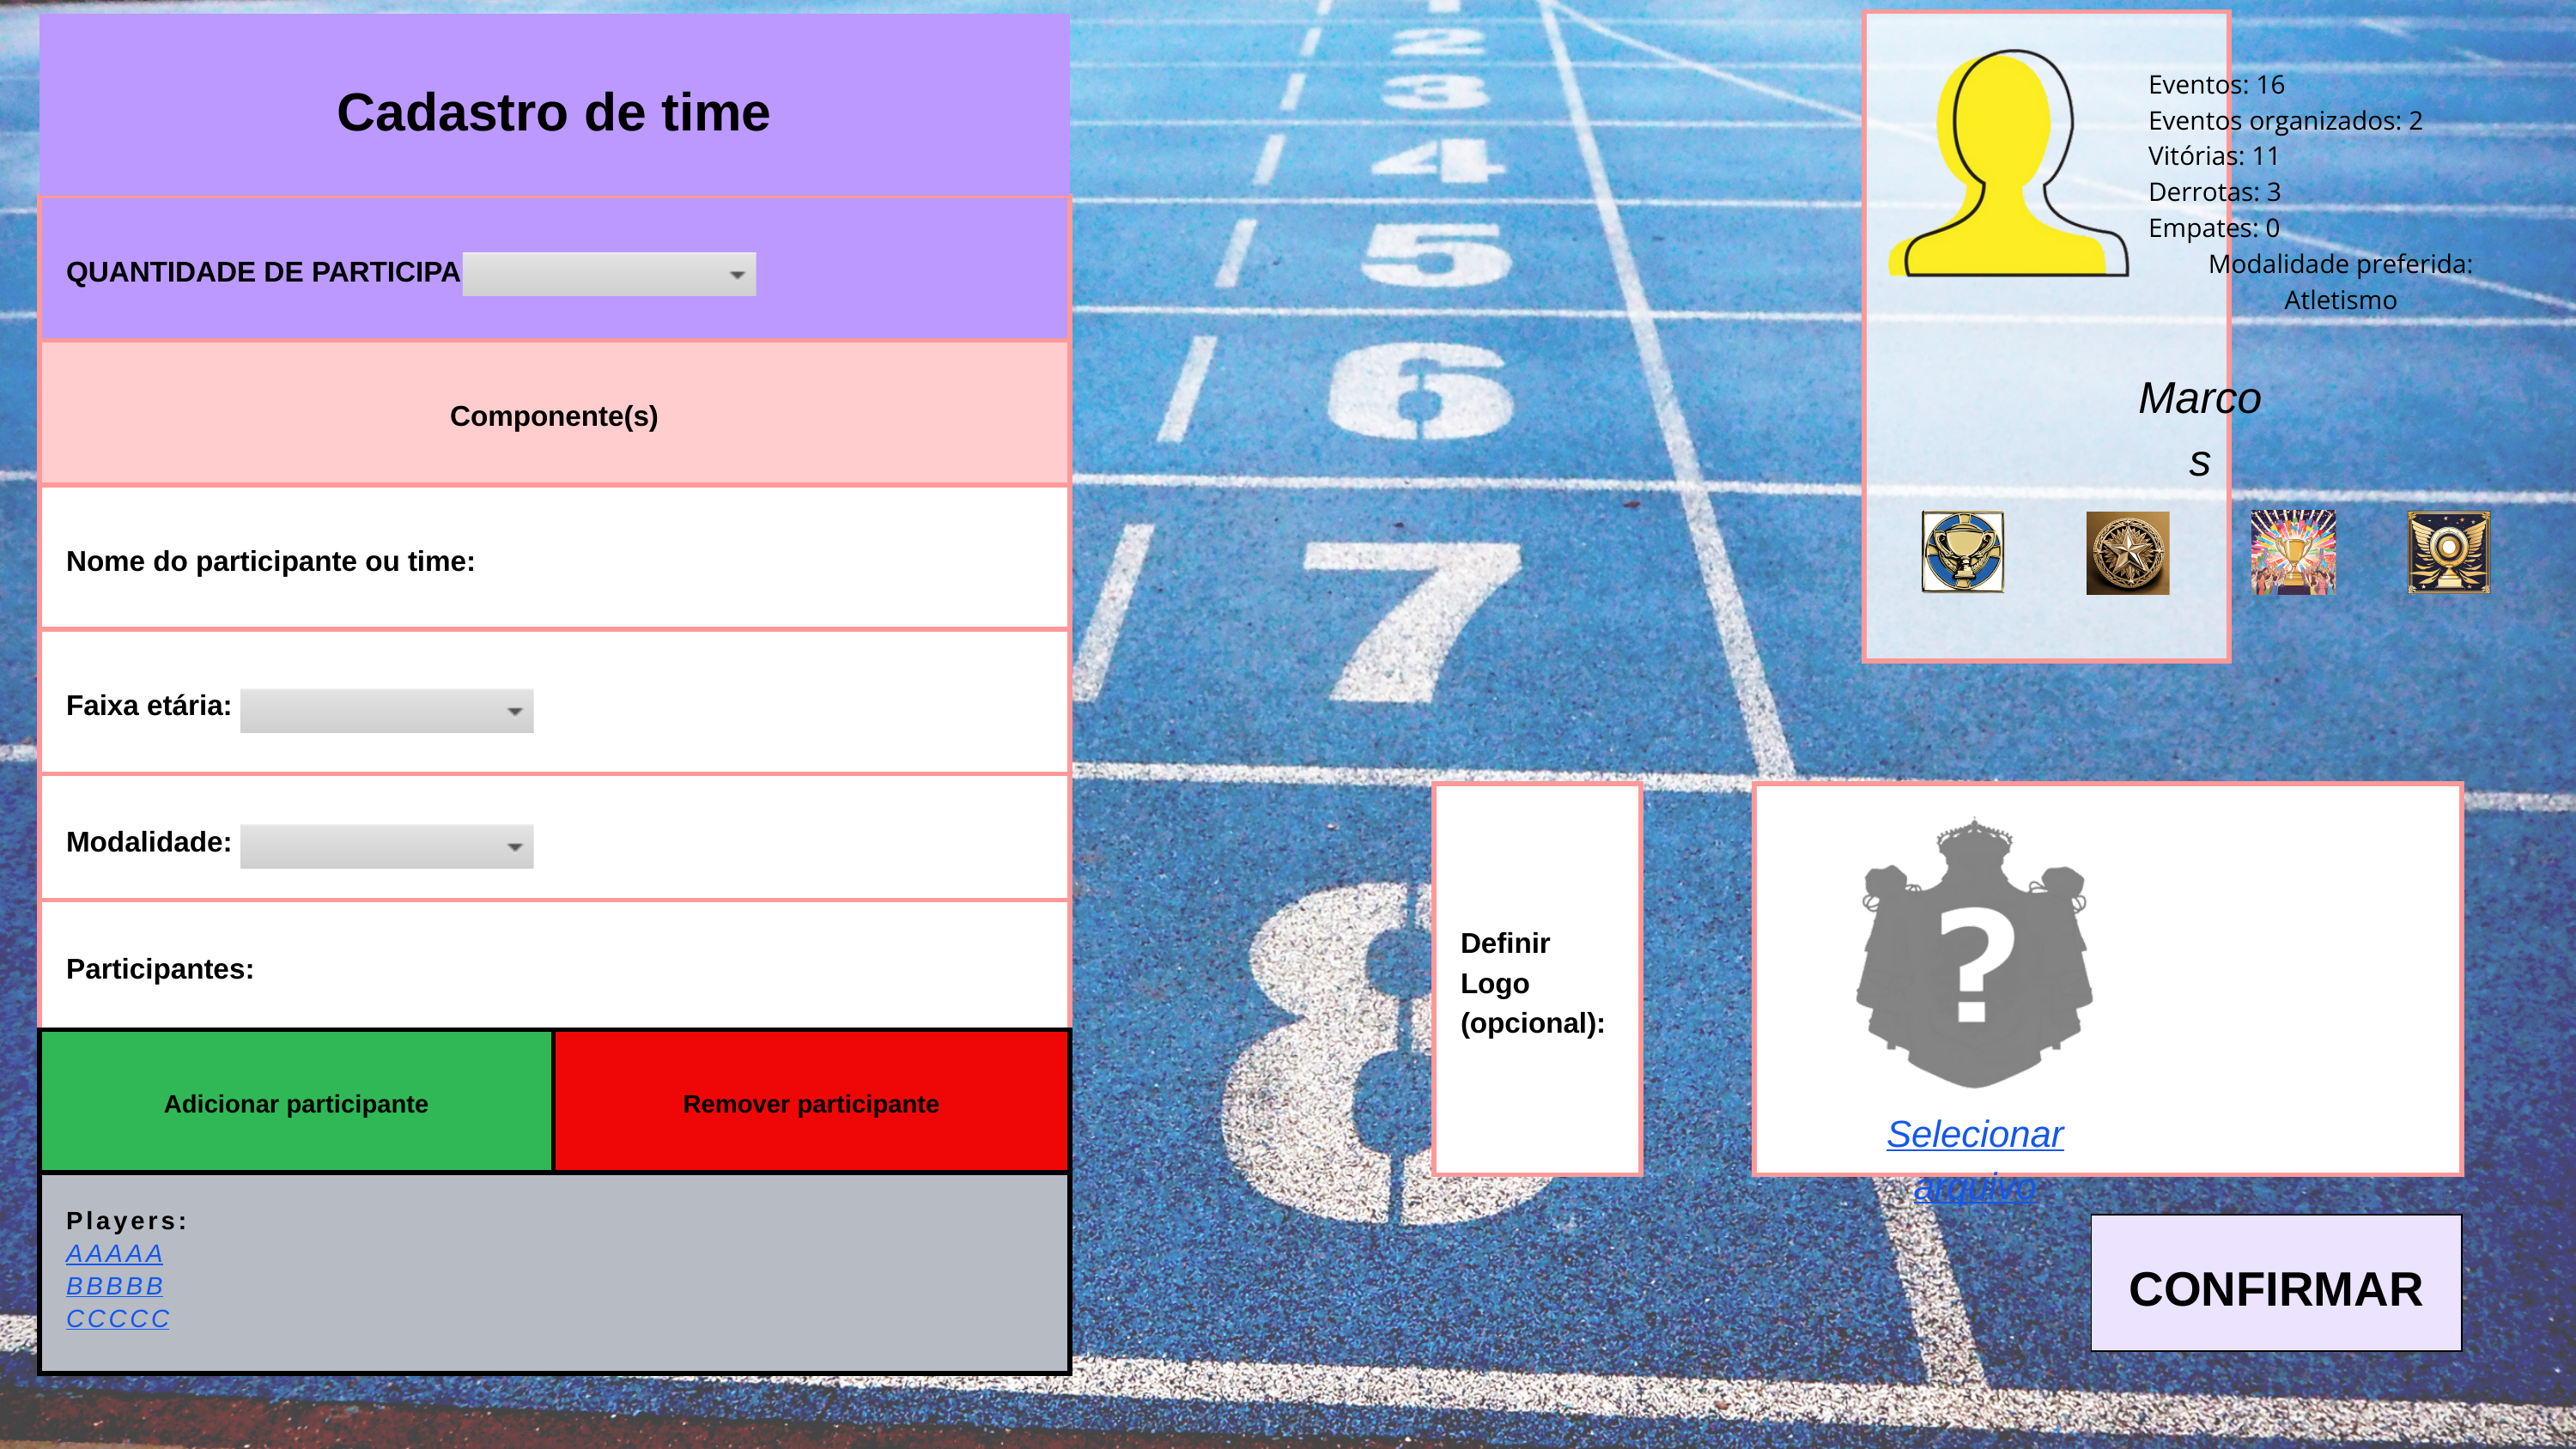

|  |
| --- |
| Cadastro de time | Cadastro de time | Cadastro de time |
| --- | --- | --- |

Eventos: 16
Eventos organizados: 2
Vitórias: 11
Derrotas: 3
Empates: 0
Modalidade preferida: Atletismo
| QUANTIDADE DE PARTICIPANTES: | QUANTIDADE DE PARTICIPANTES: |
| --- | --- |
| Componente(s) | Componente(s) |
| Nome do participante ou time: | Nome do participante ou time: |
| Faixa etária: | Faixa etária: |
| Modalidade: | Modalidade: |

Marcos

| Definir Logo (opcional): |
| --- |
|  |
| --- |

| Participantes: | Participantes: |
| --- | --- |
| Adicionar participante | Remover participante |
| Players: AAAAA BBBBB CCCCC | Players: AAAAA BBBBB CCCCC |
Selecionar arquivo
| CONFIRMAR | CONFIRMAR |
| --- | --- |